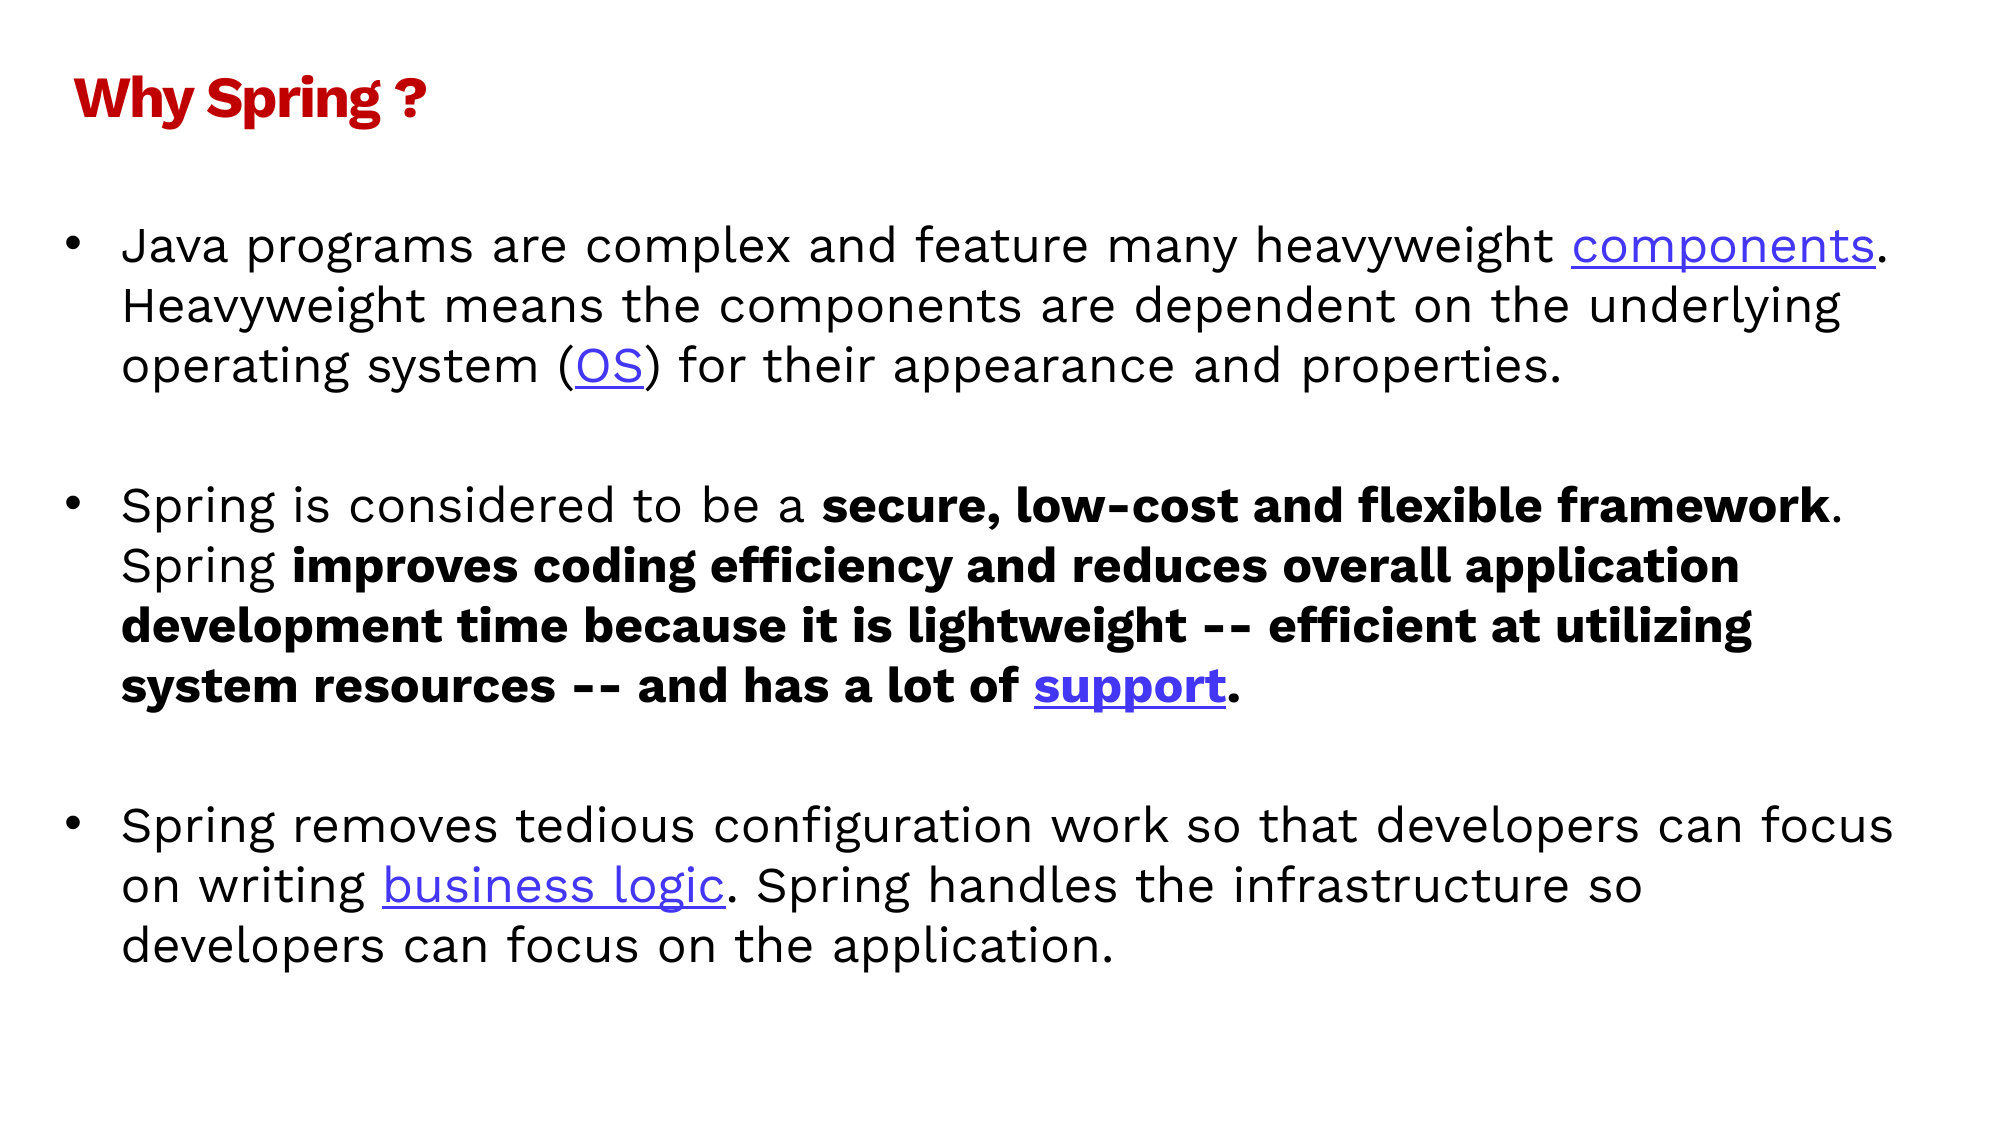

Why Spring ?
Java programs are complex and feature many heavyweight components. Heavyweight means the components are dependent on the underlying operating system (OS) for their appearance and properties.

Spring is considered to be a secure, low-cost and flexible framework. Spring improves coding efficiency and reduces overall application development time because it is lightweight -- efficient at utilizing system resources -- and has a lot of support.

Spring removes tedious configuration work so that developers can focus on writing business logic. Spring handles the infrastructure so developers can focus on the application.